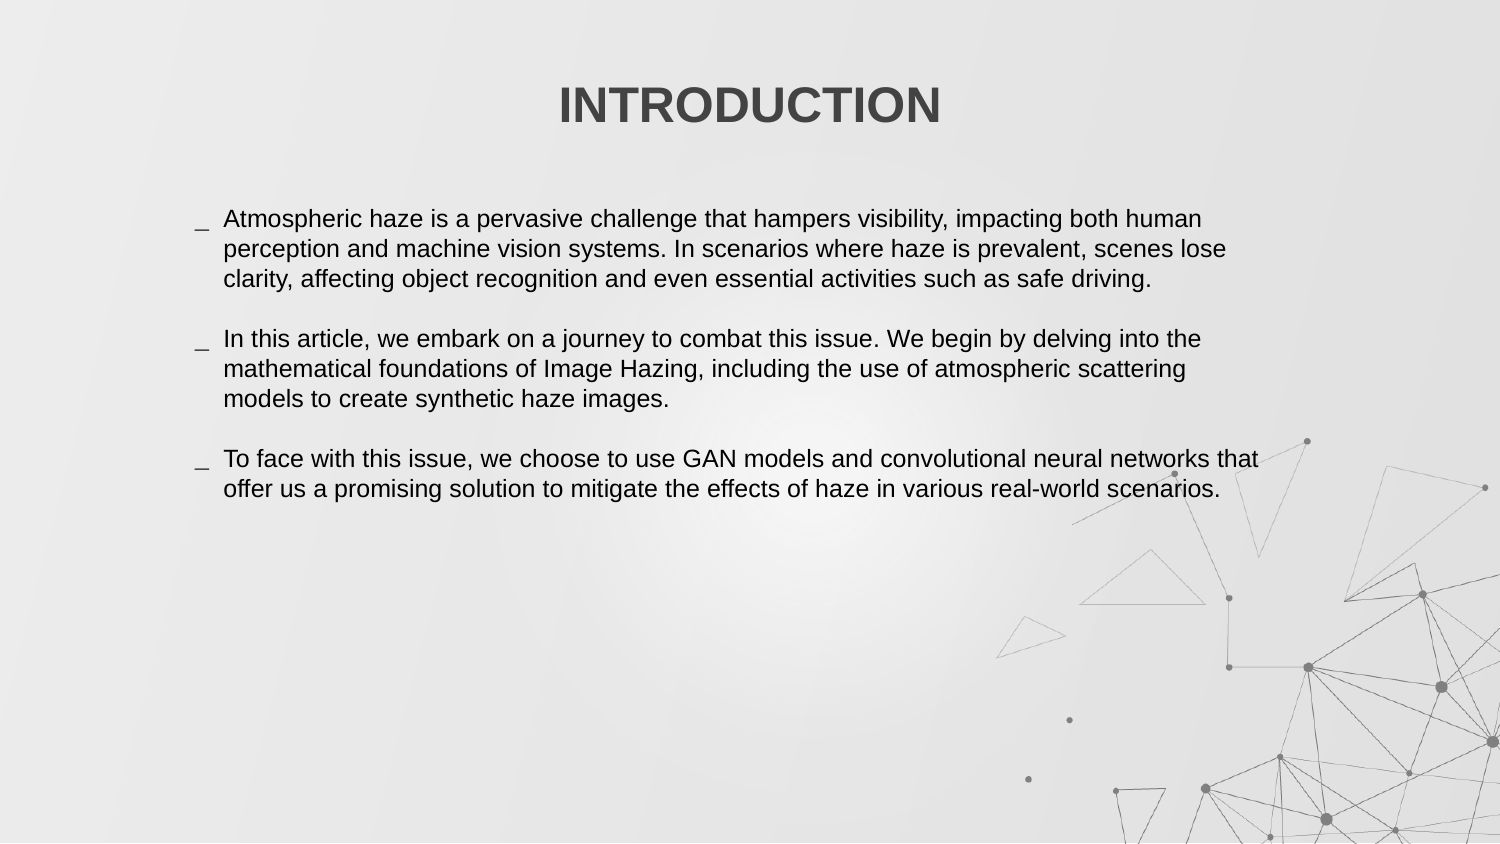

# INTRODUCTION
Atmospheric haze is a pervasive challenge that hampers visibility, impacting both human perception and machine vision systems. In scenarios where haze is prevalent, scenes lose clarity, affecting object recognition and even essential activities such as safe driving.

In this article, we embark on a journey to combat this issue. We begin by delving into the mathematical foundations of Image Hazing, including the use of atmospheric scattering models to create synthetic haze images.

To face with this issue, we choose to use GAN models and convolutional neural networks that offer us a promising solution to mitigate the effects of haze in various real-world scenarios.